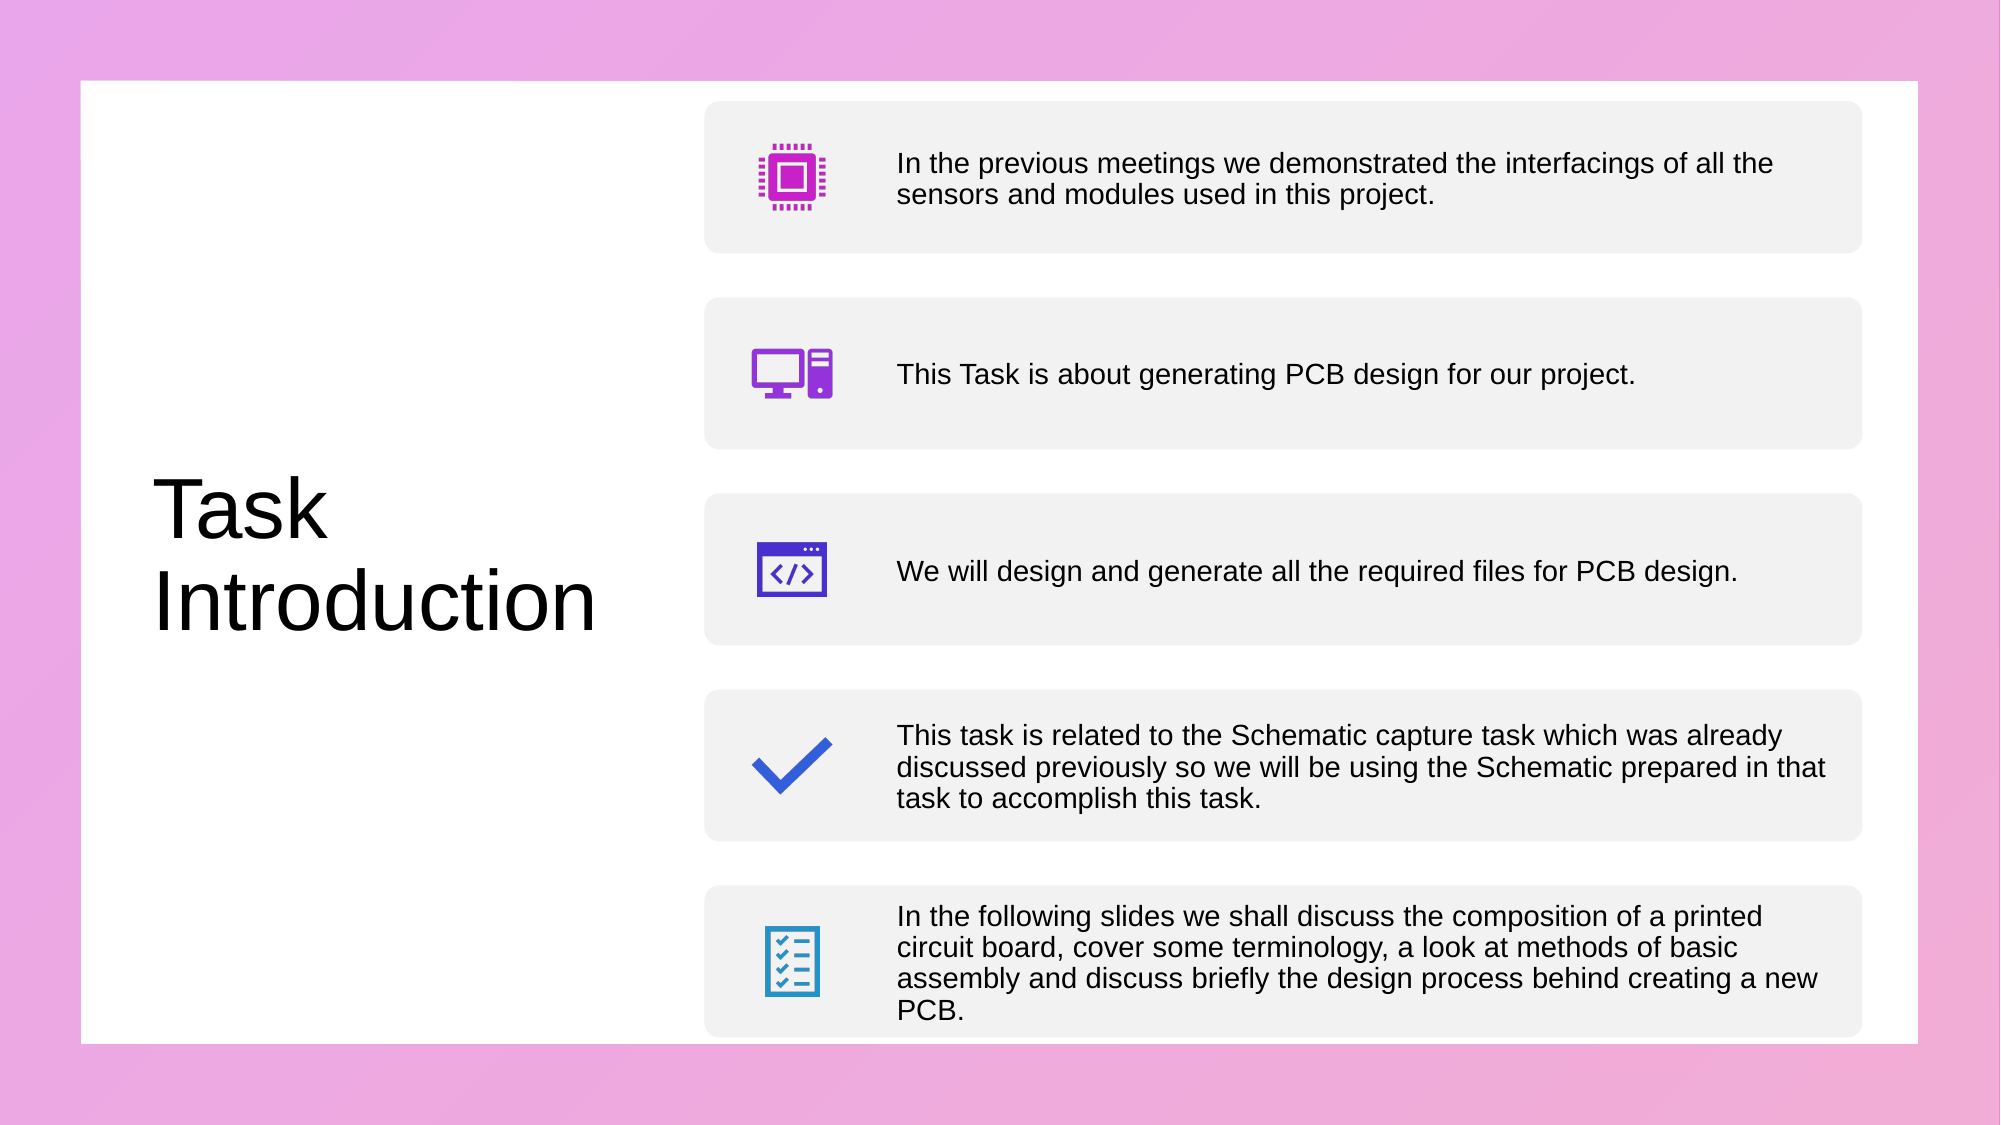

# Task Introduction
In the previous meetings we demonstrated the interfacings of all the sensors and modules used in this project.
This Task is about generating PCB design for our project.
We will design and generate all the required files for PCB design.
This task is related to the Schematic capture task which was already discussed previously so we will be using the Schematic prepared in that task to accomplish this task.
In the following slides we shall discuss the composition of a printed circuit board, cover some terminology, a look at methods of basic assembly and discuss briefly the design process behind creating a new PCB.